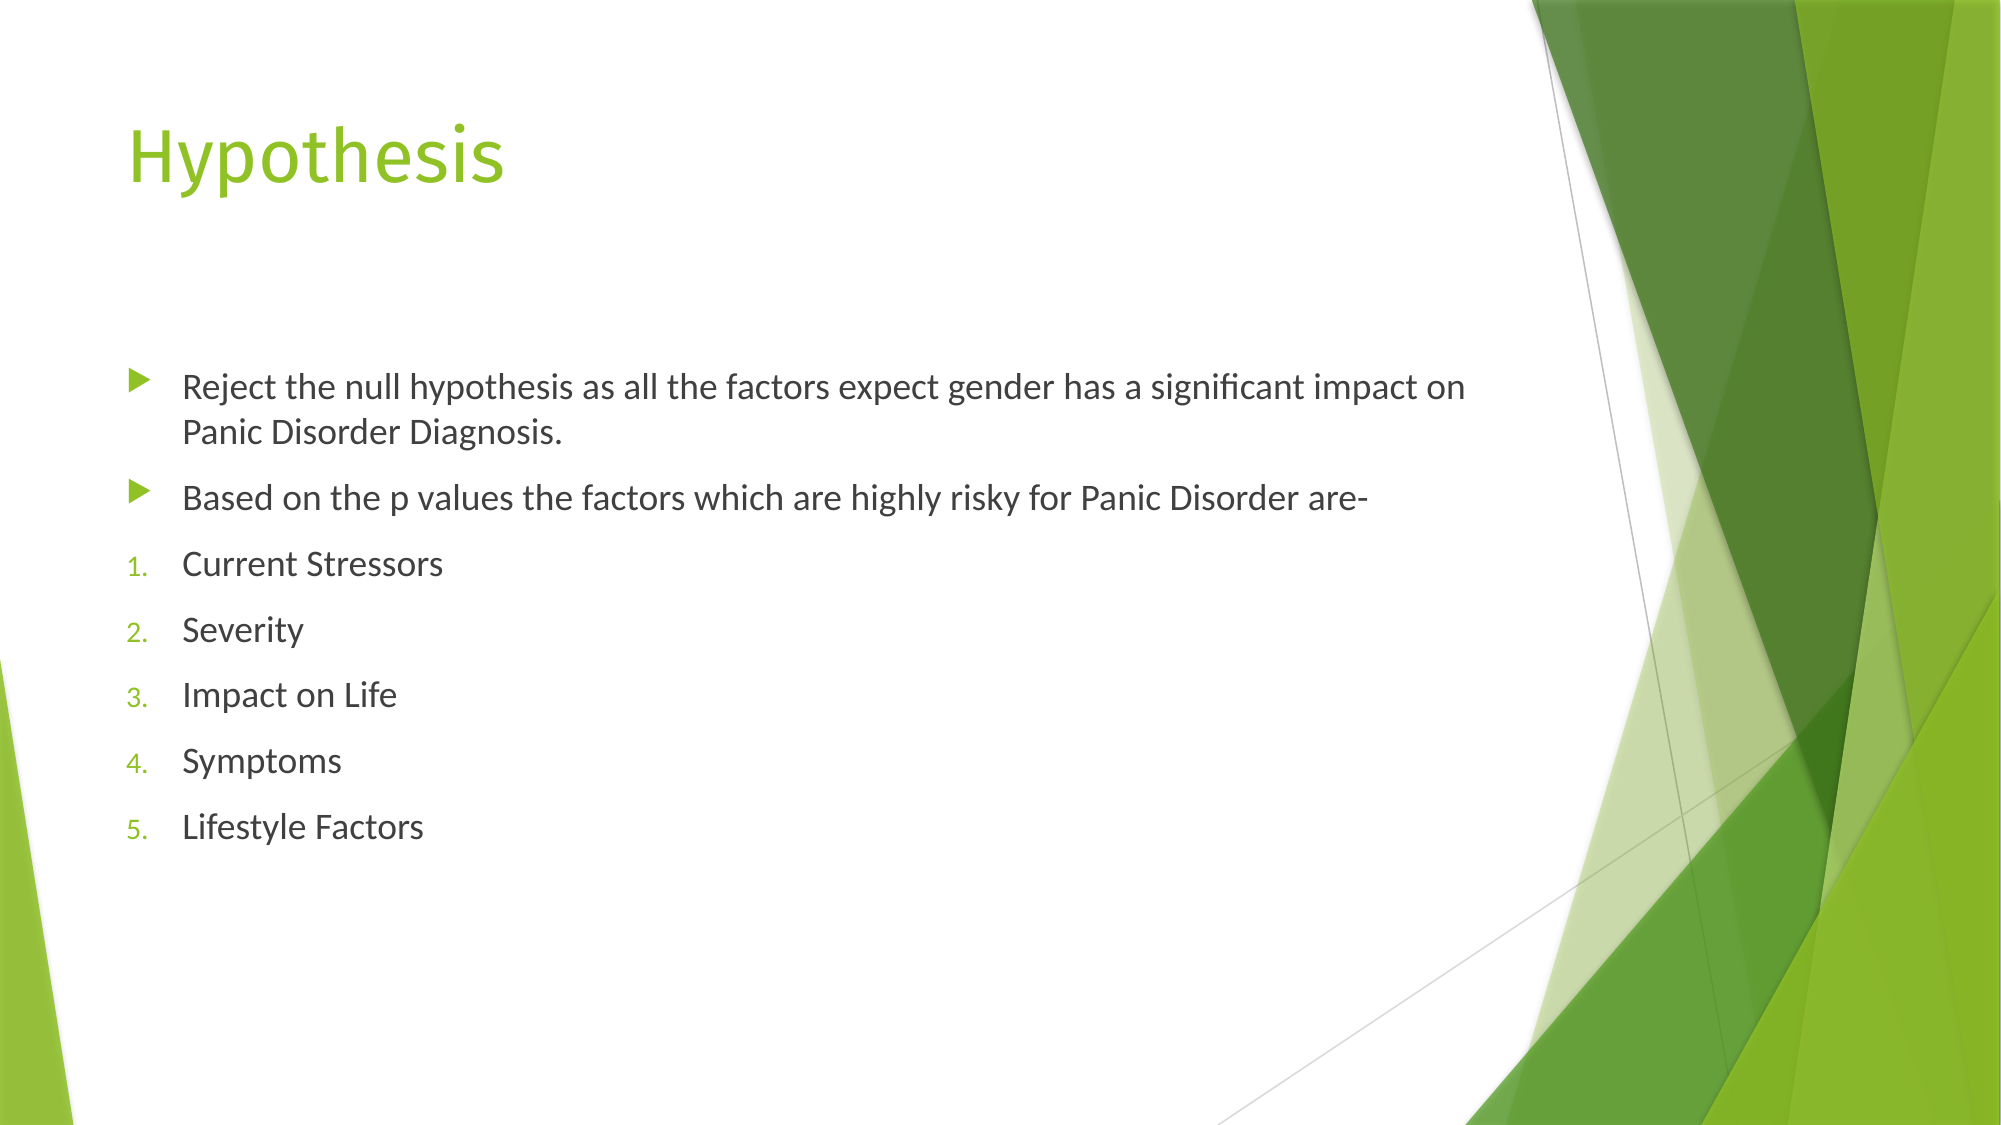

# Hypothesis
Reject the null hypothesis as all the factors expect gender has a significant impact on Panic Disorder Diagnosis.
Based on the p values the factors which are highly risky for Panic Disorder are-
Current Stressors
Severity
Impact on Life
Symptoms
Lifestyle Factors